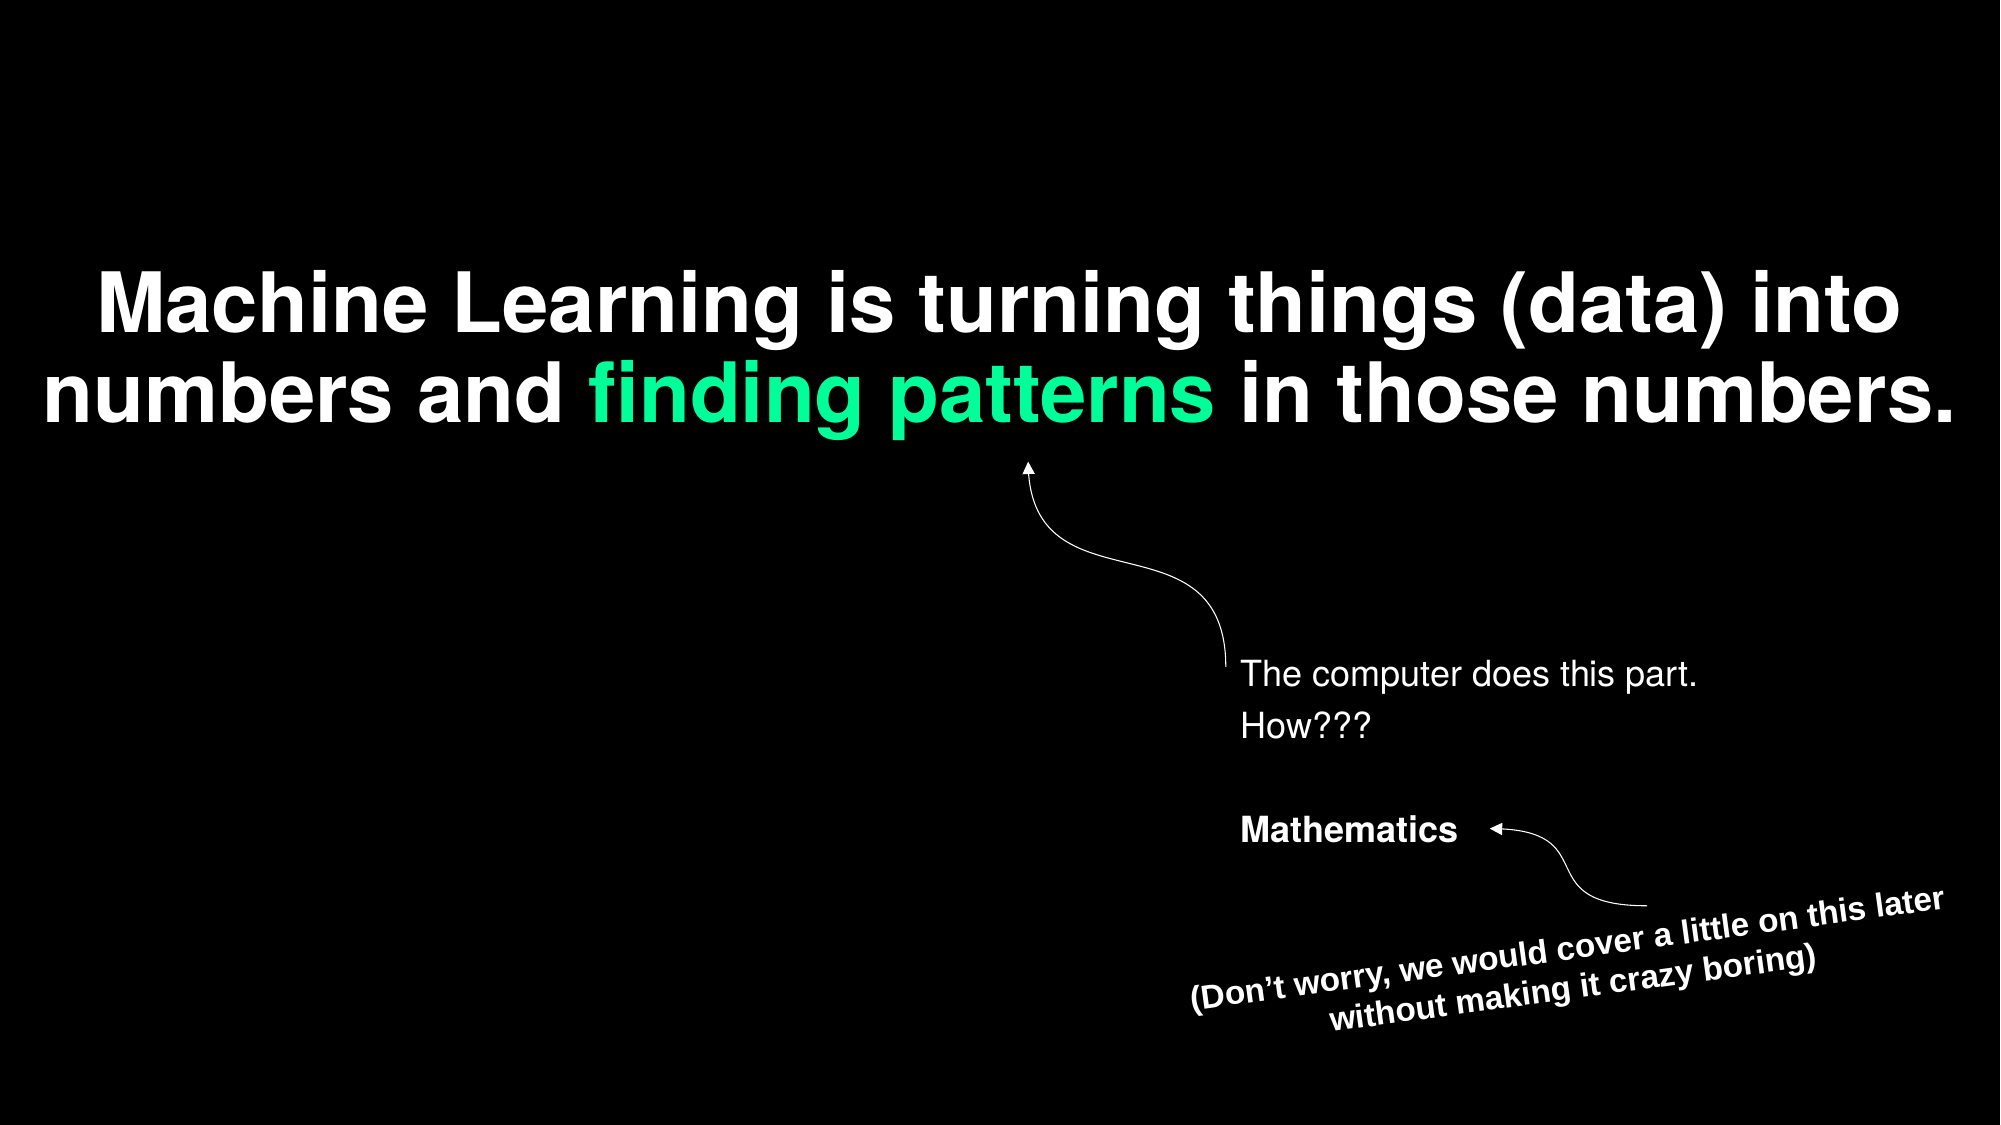

# Machine Learning is turning things (data) into numbers and finding patterns in those numbers.
The computer does this part.
How???

Mathematics
(Don’t worry, we would cover a little on this later without making it crazy boring)